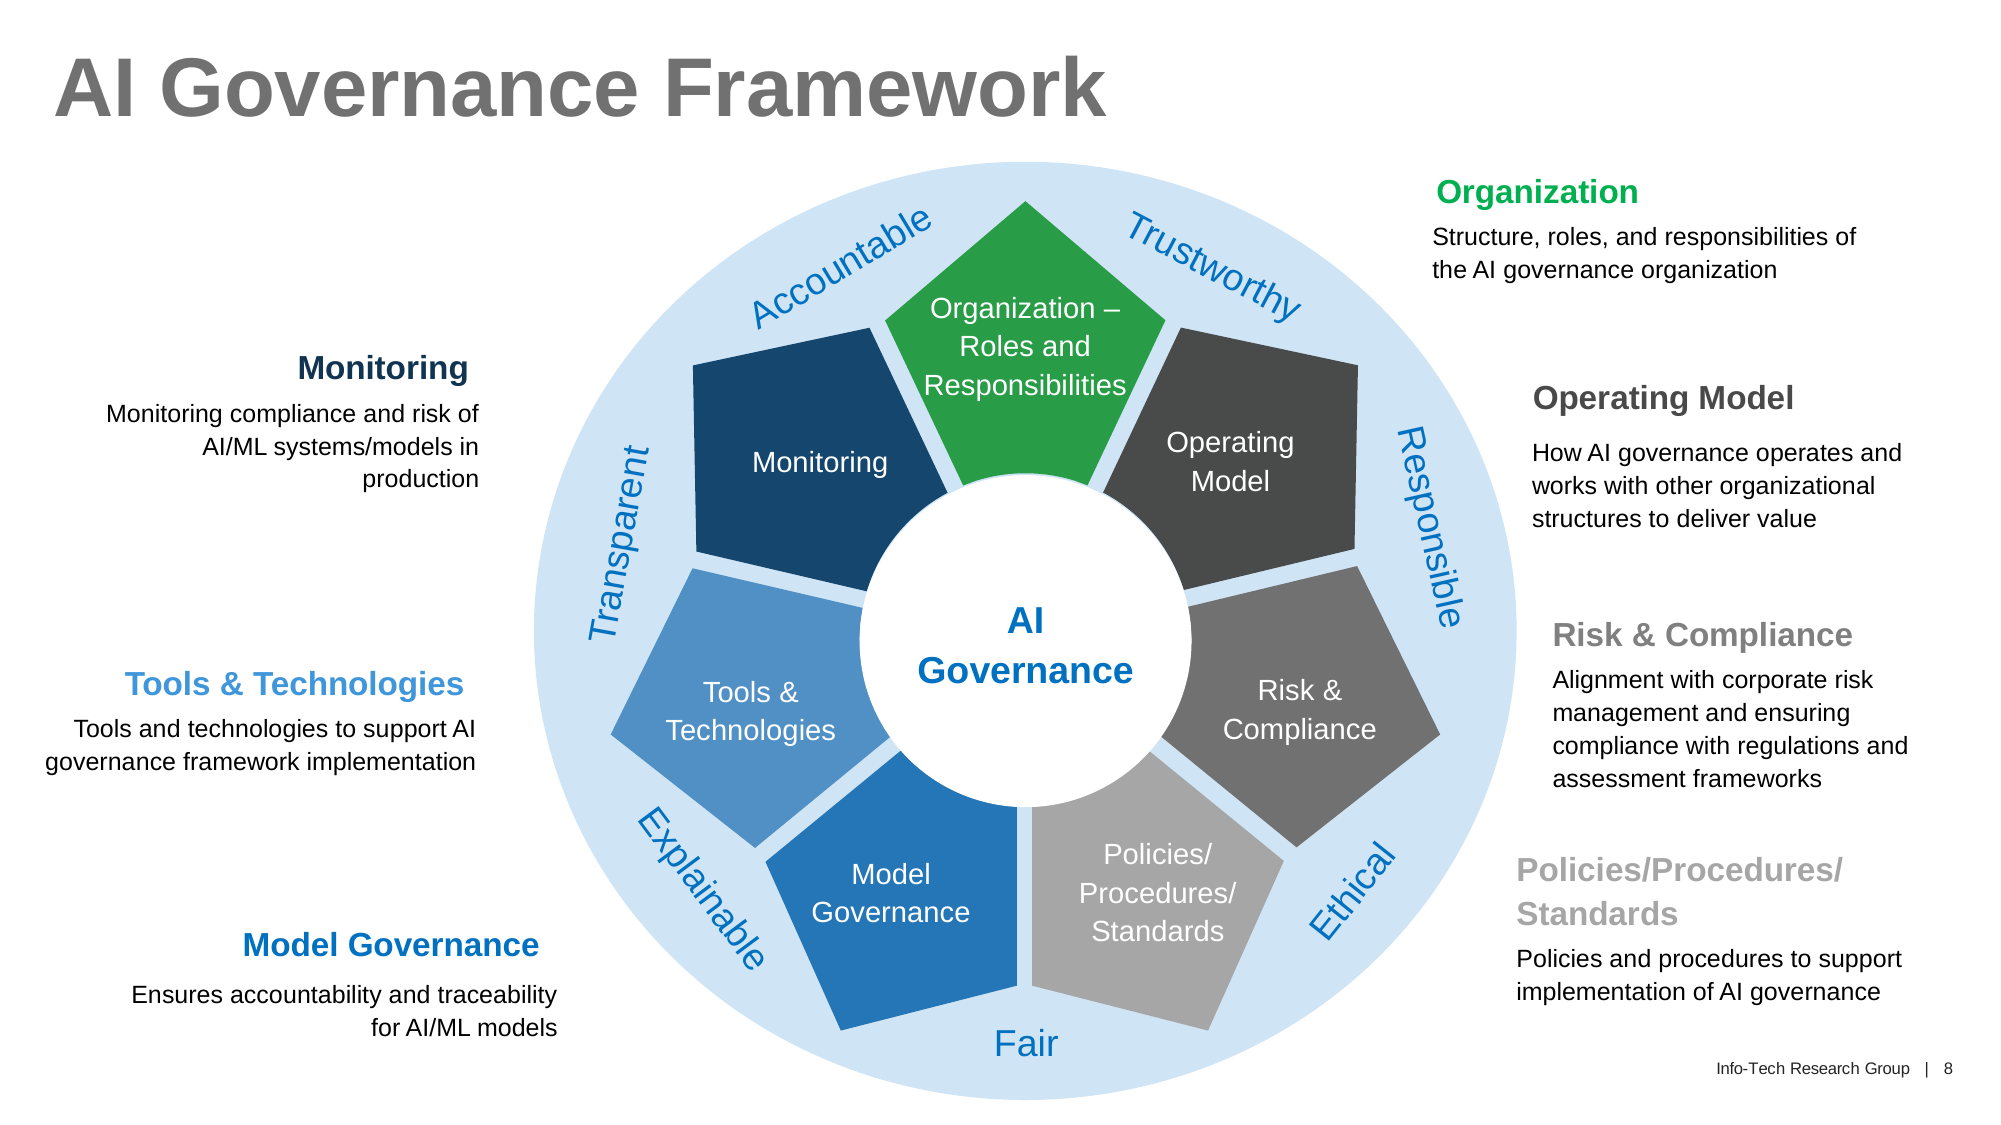

# AI Governance Framework

Organization – Roles and Responsibilities
Operating Model
Monitoring
AI Governance
Risk & Compliance
Tools & Technologies
Policies/ Procedures/ Standards
Model Governance
Organization
Structure, roles, and responsibilities of the AI governance organization
Accountable
Trustworthy
Monitoring
Operating Model
Monitoring compliance and risk of AI/ML systems/models in production
How AI governance operates and works with other organizational structures to deliver value
Transparent
Responsible
Risk & Compliance
Tools & Technologies
Alignment with corporate risk management and ensuring compliance with regulations and assessment frameworks
Tools and technologies to support AI governance framework implementation
Policies/Procedures/ Standards
Ethical
Explainable
Model Governance
Policies and procedures to support implementation of AI governance
Ensures accountability and traceability for AI/ML models
Fair